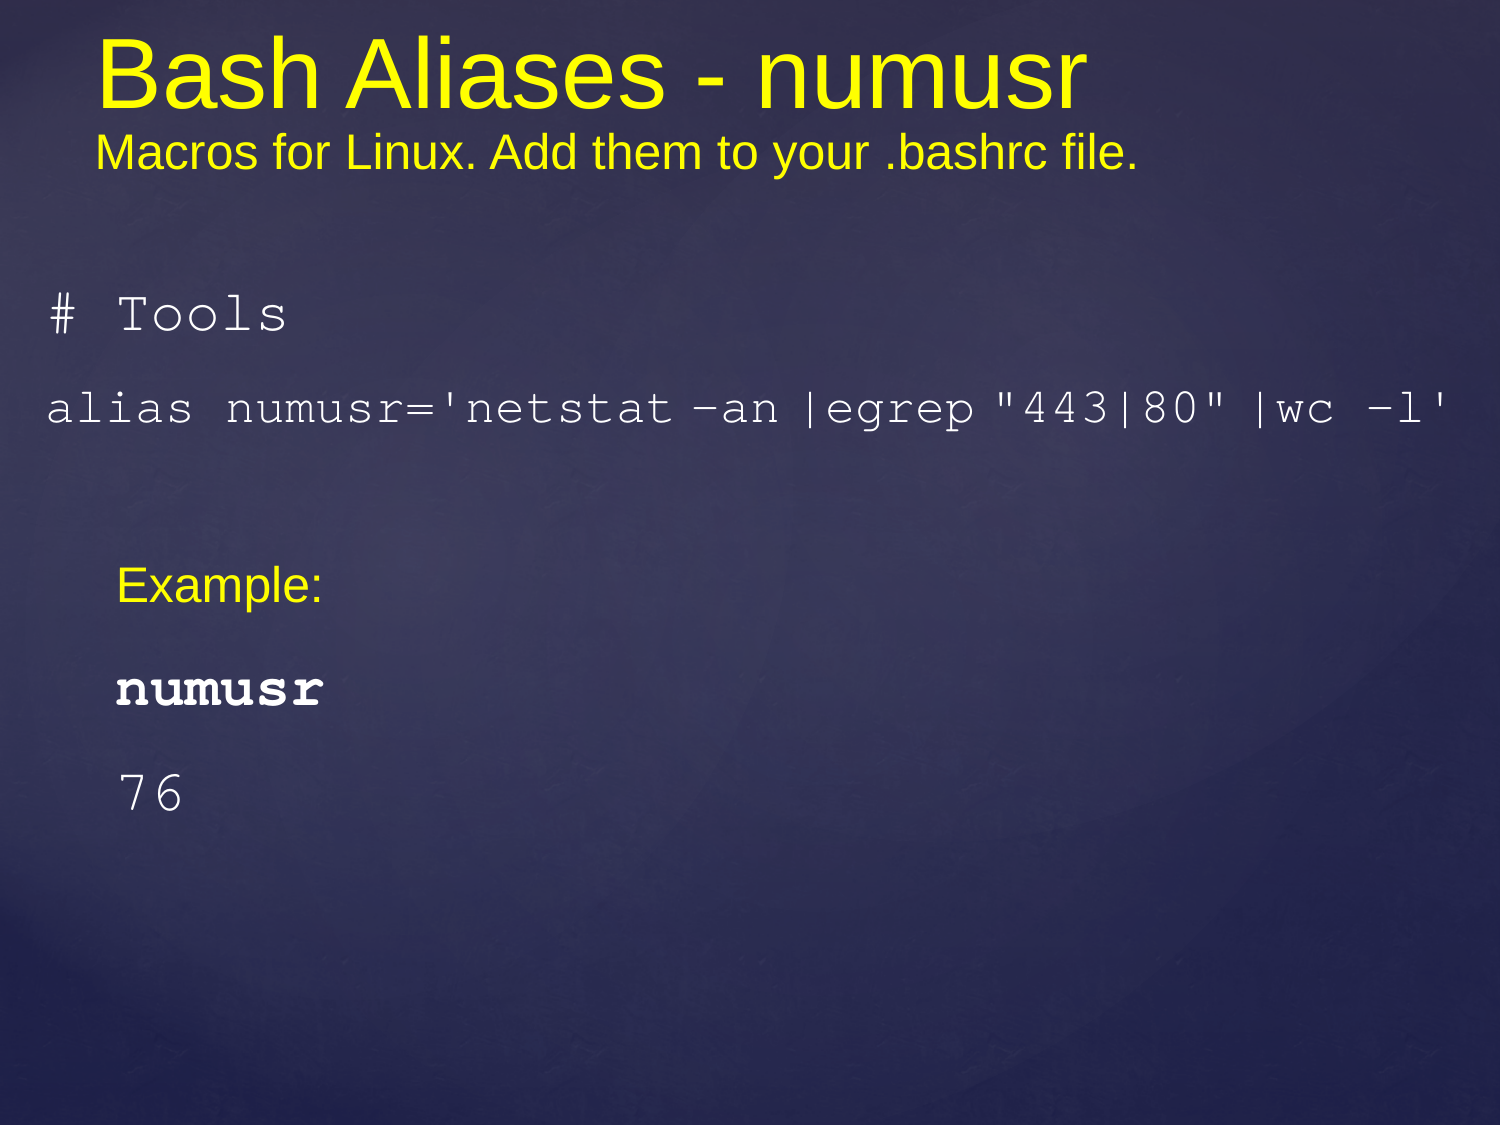

Bash Aliases - numusr
Macros for Linux. Add them to your .bashrc file.
# Tools
alias numusr='netstat -an |egrep "443|80" |wc -l'

     Example:
  numusr
  76